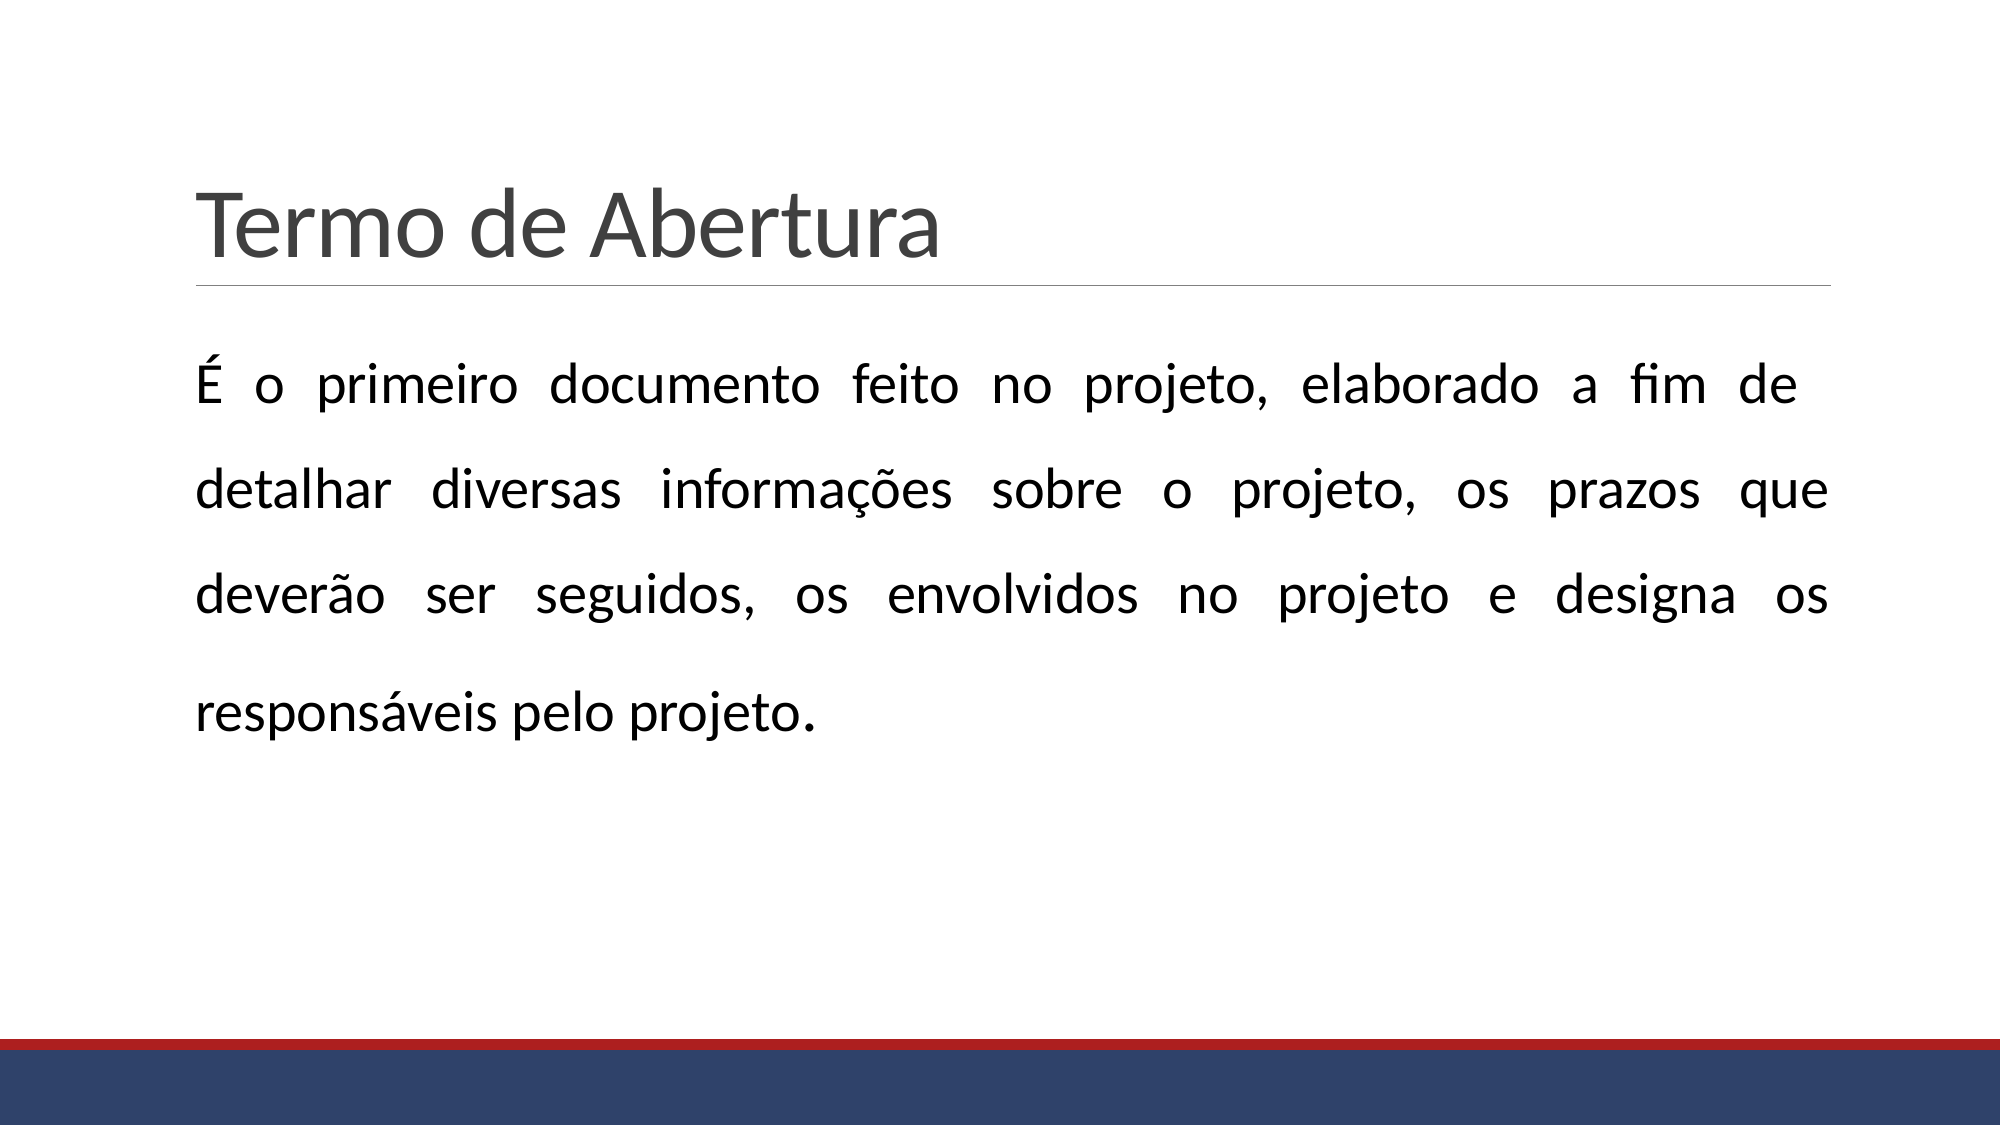

# Termo de Abertura
É o primeiro documento feito no projeto, elaborado a fim de  detalhar diversas informações sobre o projeto, os prazos que deverão ser seguidos, os envolvidos no projeto e designa os responsáveis pelo projeto.